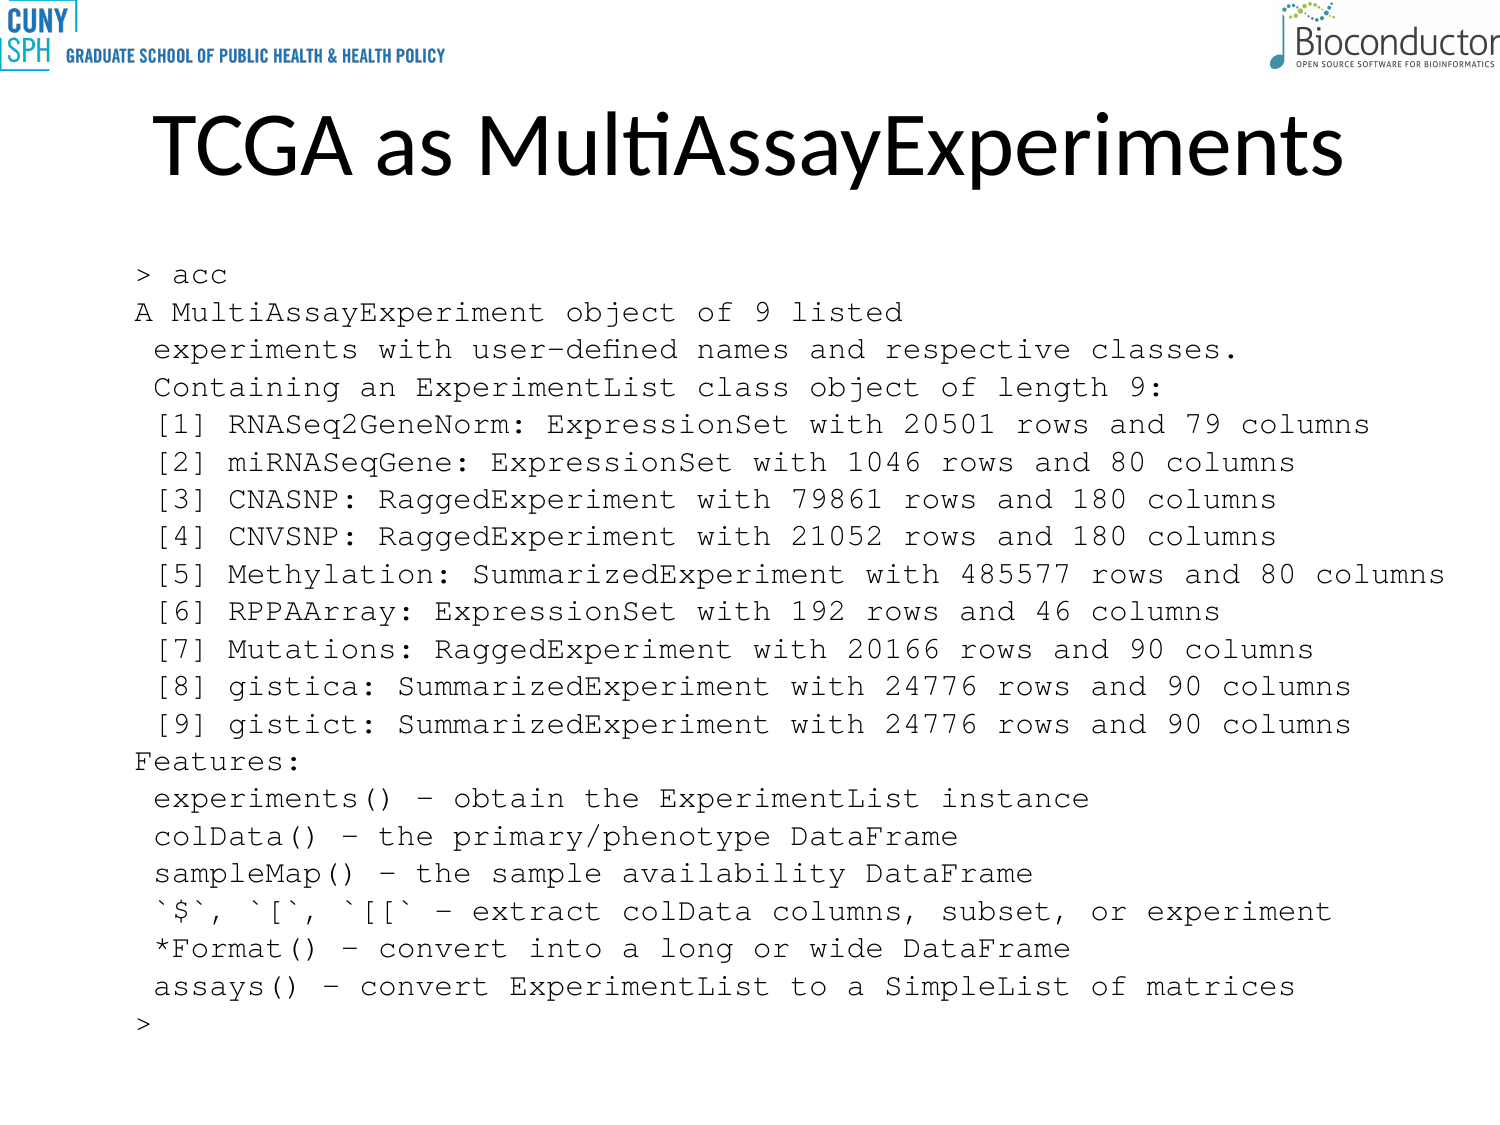

# TCGA as MultiAssayExperiments
> acc
A MultiAssayExperiment object of 9 listed
 experiments with user-defined names and respective classes.
 Containing an ExperimentList class object of length 9:
 [1] RNASeq2GeneNorm: ExpressionSet with 20501 rows and 79 columns
 [2] miRNASeqGene: ExpressionSet with 1046 rows and 80 columns
 [3] CNASNP: RaggedExperiment with 79861 rows and 180 columns
 [4] CNVSNP: RaggedExperiment with 21052 rows and 180 columns
 [5] Methylation: SummarizedExperiment with 485577 rows and 80 columns
 [6] RPPAArray: ExpressionSet with 192 rows and 46 columns
 [7] Mutations: RaggedExperiment with 20166 rows and 90 columns
 [8] gistica: SummarizedExperiment with 24776 rows and 90 columns
 [9] gistict: SummarizedExperiment with 24776 rows and 90 columns
Features:
 experiments() - obtain the ExperimentList instance
 colData() - the primary/phenotype DataFrame
 sampleMap() - the sample availability DataFrame
 `$`, `[`, `[[` - extract colData columns, subset, or experiment
 *Format() - convert into a long or wide DataFrame
 assays() - convert ExperimentList to a SimpleList of matrices
>